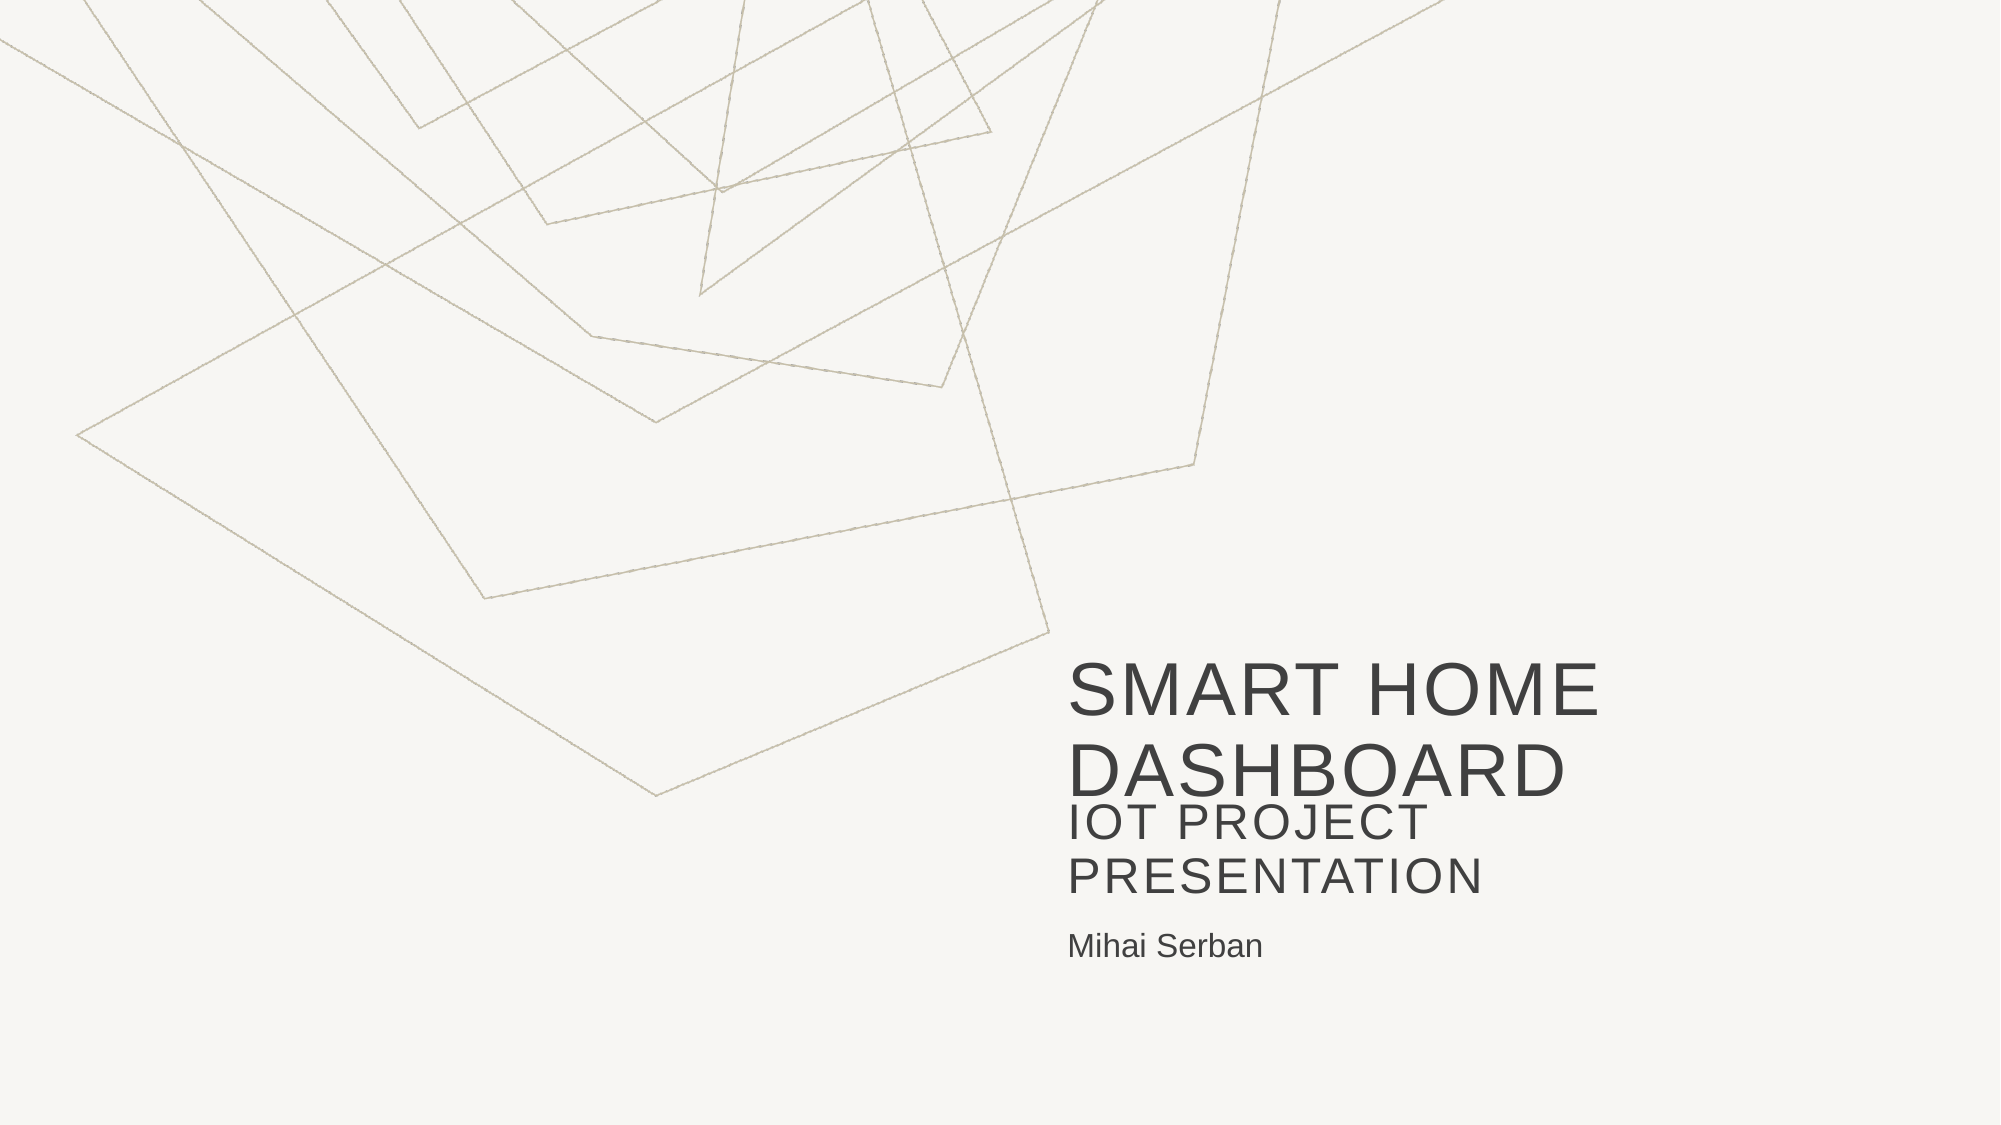

Smart Home dashboard
# Iot project presentation
Mihai Serban